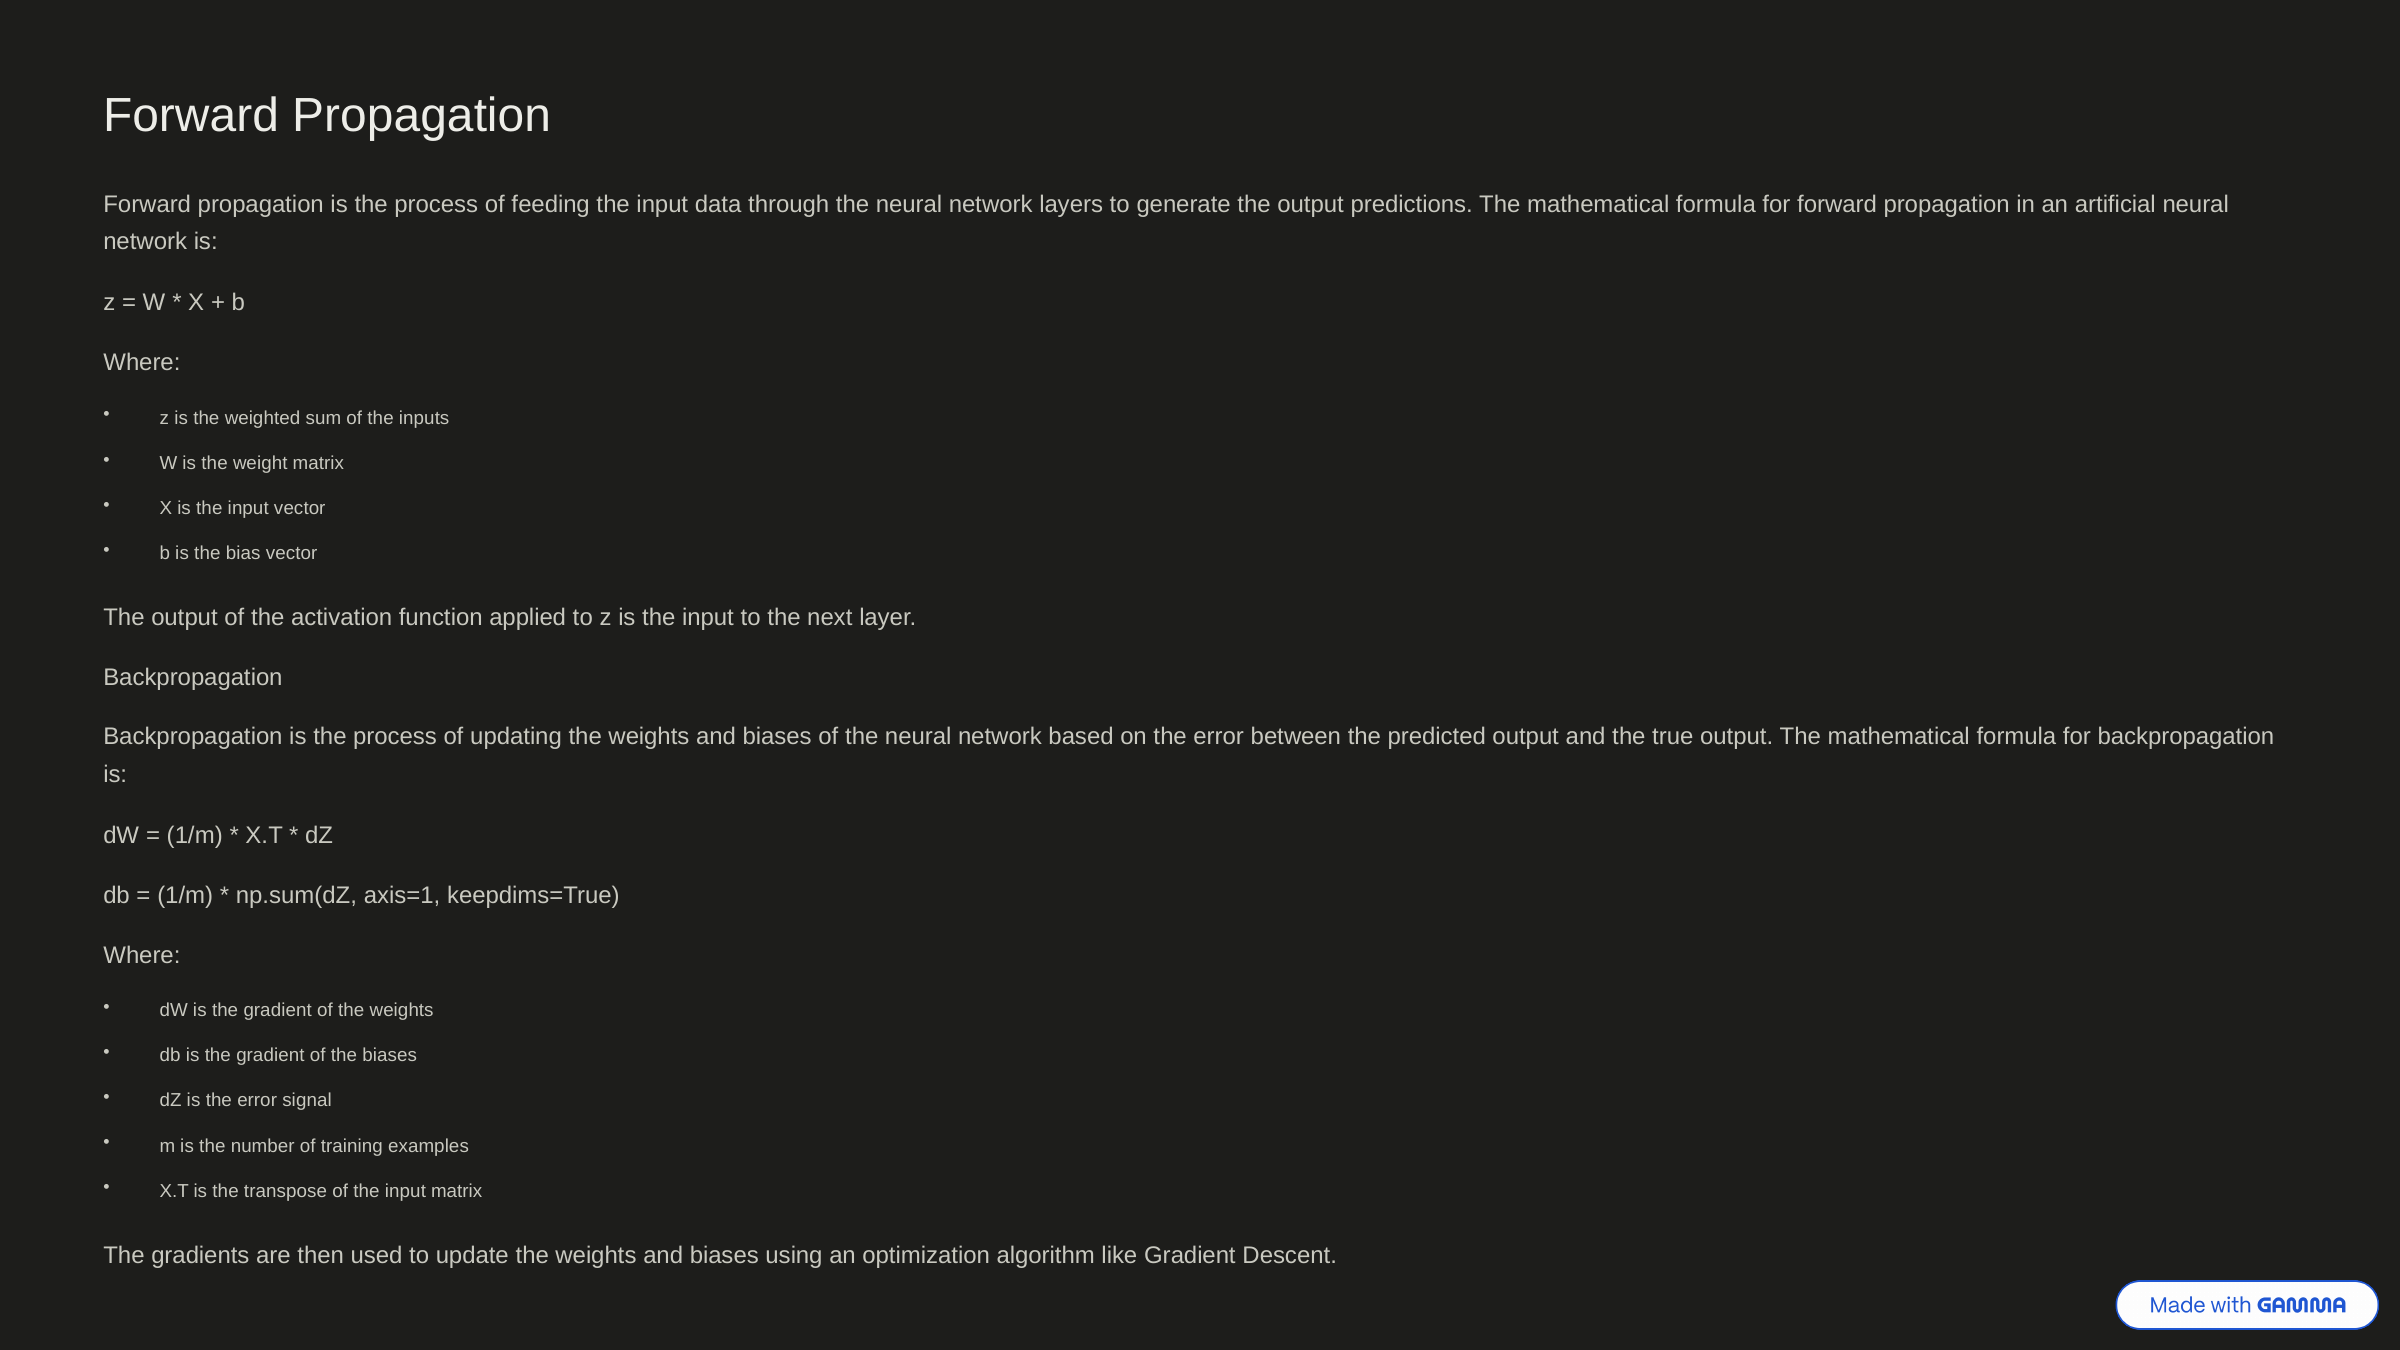

Forward Propagation
Forward propagation is the process of feeding the input data through the neural network layers to generate the output predictions. The mathematical formula for forward propagation in an artificial neural network is:
z = W * X + b
Where:
z is the weighted sum of the inputs
W is the weight matrix
X is the input vector
b is the bias vector
The output of the activation function applied to z is the input to the next layer.
Backpropagation
Backpropagation is the process of updating the weights and biases of the neural network based on the error between the predicted output and the true output. The mathematical formula for backpropagation is:
dW = (1/m) * X.T * dZ
db = (1/m) * np.sum(dZ, axis=1, keepdims=True)
Where:
dW is the gradient of the weights
db is the gradient of the biases
dZ is the error signal
m is the number of training examples
X.T is the transpose of the input matrix
The gradients are then used to update the weights and biases using an optimization algorithm like Gradient Descent.